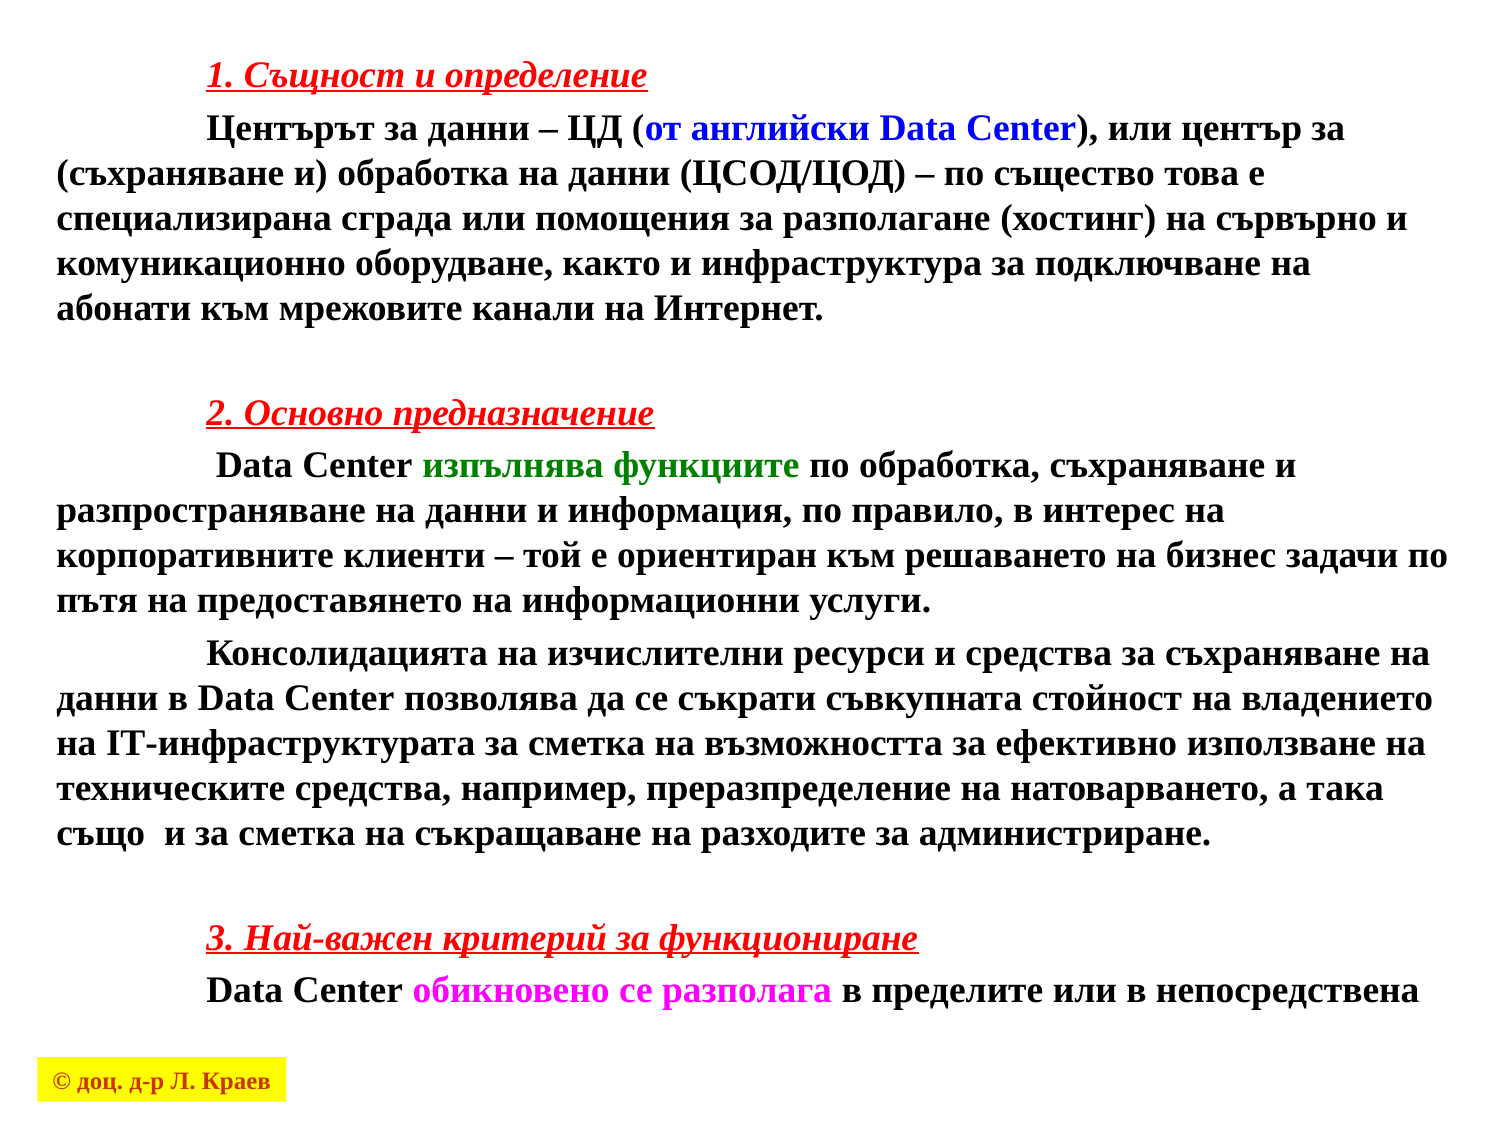

1. Същност и определение
	Центърът за данни – ЦД (от английски Data Center), или център за (съхраняване и) обработка на данни (ЦСОД/ЦОД) – по същество това е специализирана сграда или помощения за разполагане (хостинг) на сървърно и комуникационно оборудване, както и инфраструктура за подключване на абонати към мрежовите канали на Интернет.

	2. Основно предназначение
	 Data Center изпълнява функциите по обработка, съхраняване и разпространяване на данни и информация, по правило, в интерес на корпоративните клиенти – той е ориентиран към решаването на бизнес задачи по пътя на предоставянето на информационни услуги.
	Консолидацията на изчислителни ресурси и средства за съхраняване на данни в Data Center позволява да се съкрати съвкупната стойност на владението на IT-инфраструктурата за сметка на възможността за ефективно използване на техническите средства, например, преразпределение на натоварването, а така също  и за сметка на съкращаване на разходите за администриране.

	3. Най-важен критерий за функциониране
	Data Center обикновено се разполага в пределите или в непосредствена
© доц. д-р Л. Краев